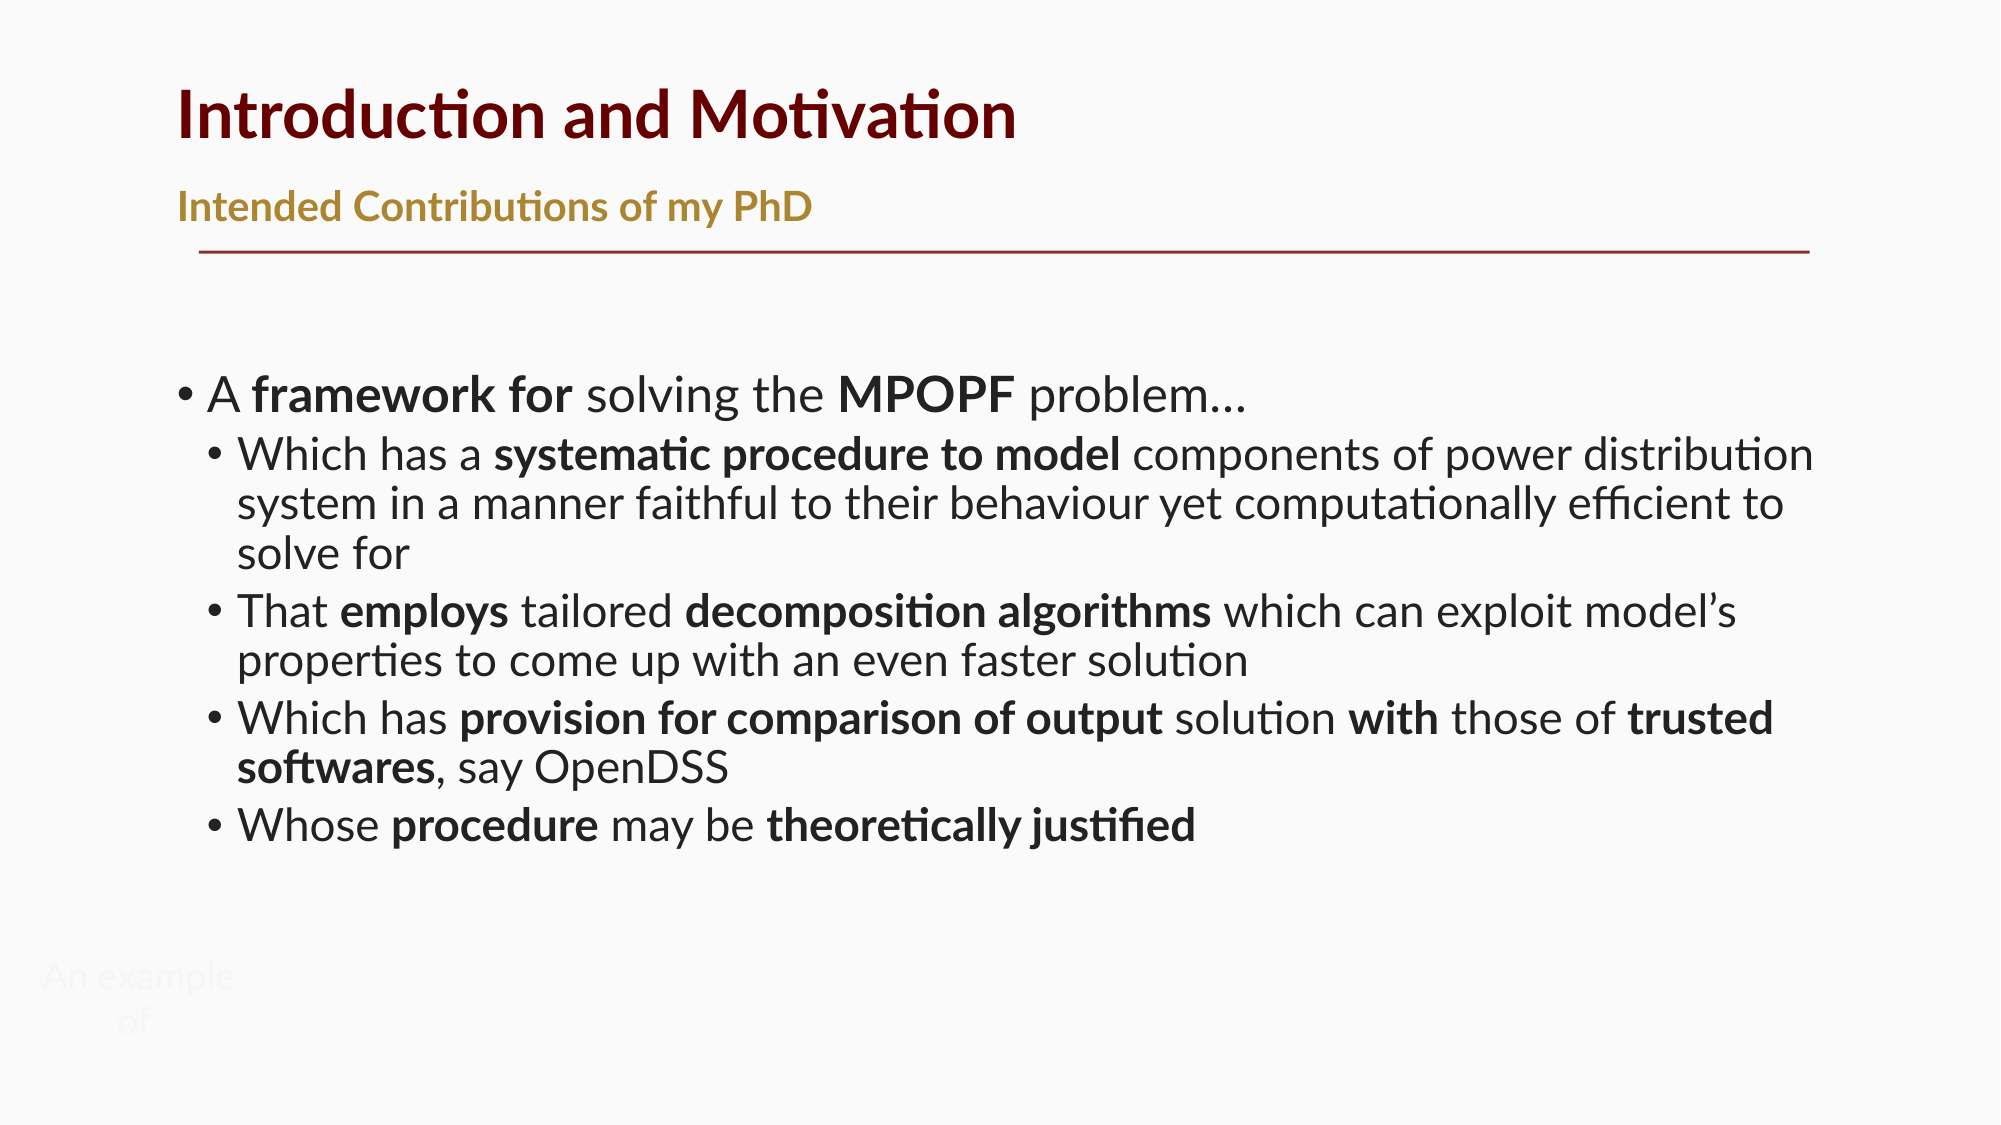

# Introduction and Motivation
Intended Contributions of my PhD
A framework for solving the MPOPF problem…
Which has a systematic procedure to model components of power distribution system in a manner faithful to their behaviour yet computationally efficient to solve for
That employs tailored decomposition algorithms which can exploit model’s properties to come up with an even faster solution
Which has provision for comparison of output solution with those of trusted softwares, say OpenDSS
Whose procedure may be theoretically justified
An example of